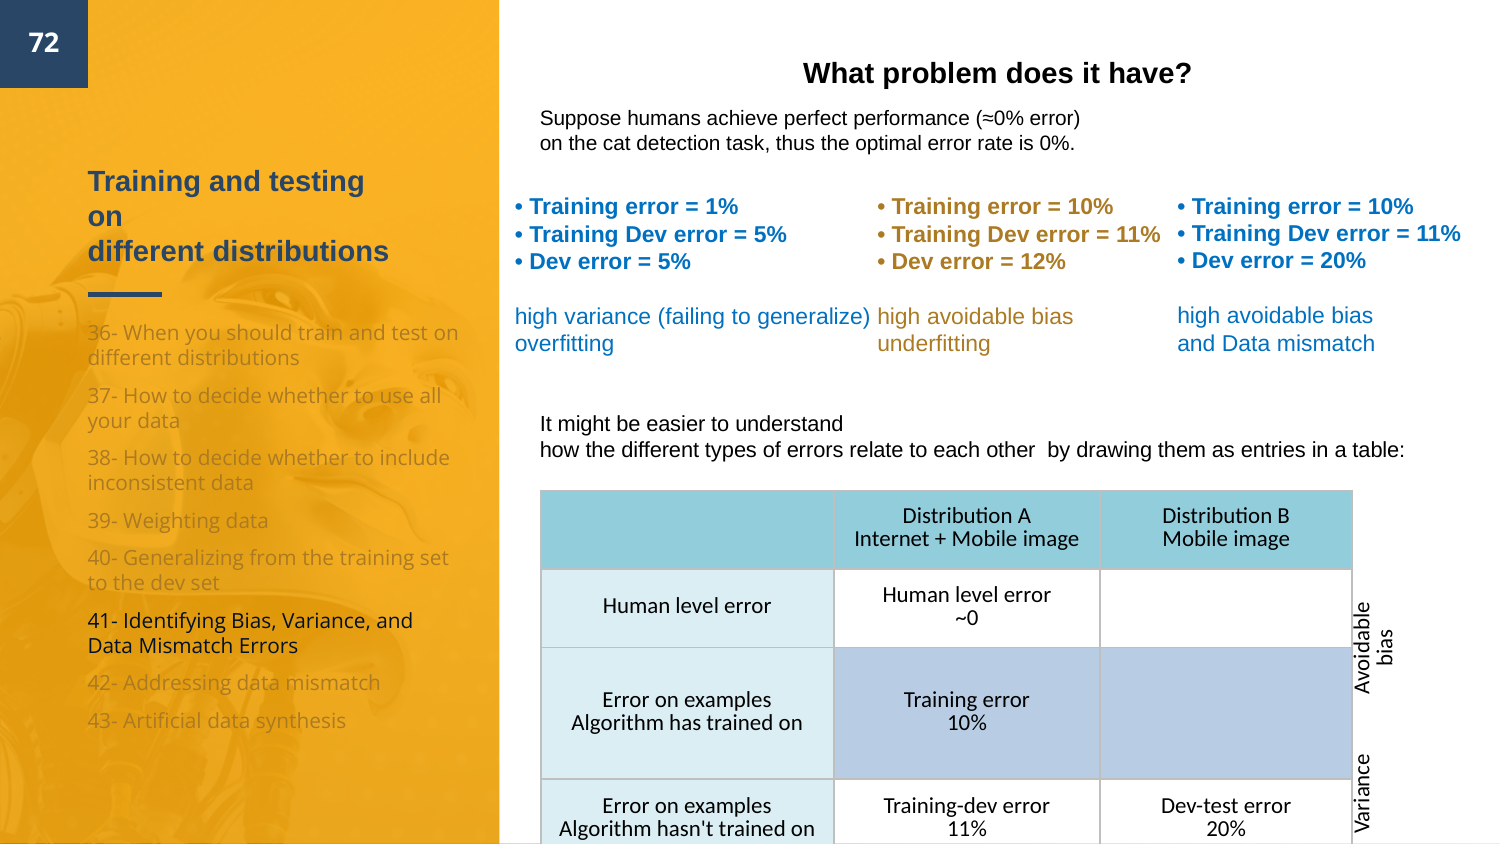

72
What problem does it have?
Suppose humans achieve perfect performance (≈0% error)
on the cat detection task, thus the optimal error rate is 0%.
# Training and testing on different distributions
• Training error = 10%
• Training Dev error = 11%
• Dev error = 20%

high avoidable bias
and Data mismatch
• Training error = 1%
• Training Dev error = 5%
• Dev error = 5%

high variance (failing to generalize)
overfitting
• Training error = 10%
• Training Dev error = 11%
• Dev error = 12%

high avoidable bias
underfitting
36- When you should train and test on different distributions
37- How to decide whether to use all your data
38- How to decide whether to include inconsistent data
39- Weighting data
40- Generalizing from the training set to the dev set
41- Identifying Bias, Variance, and Data Mismatch Errors
42- Addressing data mismatch
43- Artificial data synthesis
It might be easier to understand
how the different types of errors relate to each other  by drawing them as entries in a table:
|  | Distribution A Internet + Mobile image | Distribution B Mobile image |  |
| --- | --- | --- | --- |
| Human level error | Human level error ~0 |  | Avoidable bias |
| Error on examples Algorithm has trained on | Training error 10% |  |  |
|  |  |  | Variance |
| Error on examples Algorithm hasn't trained on | Training-dev error 11% | Dev-test error 20% |  |
|  | Data mismatch |  |  |